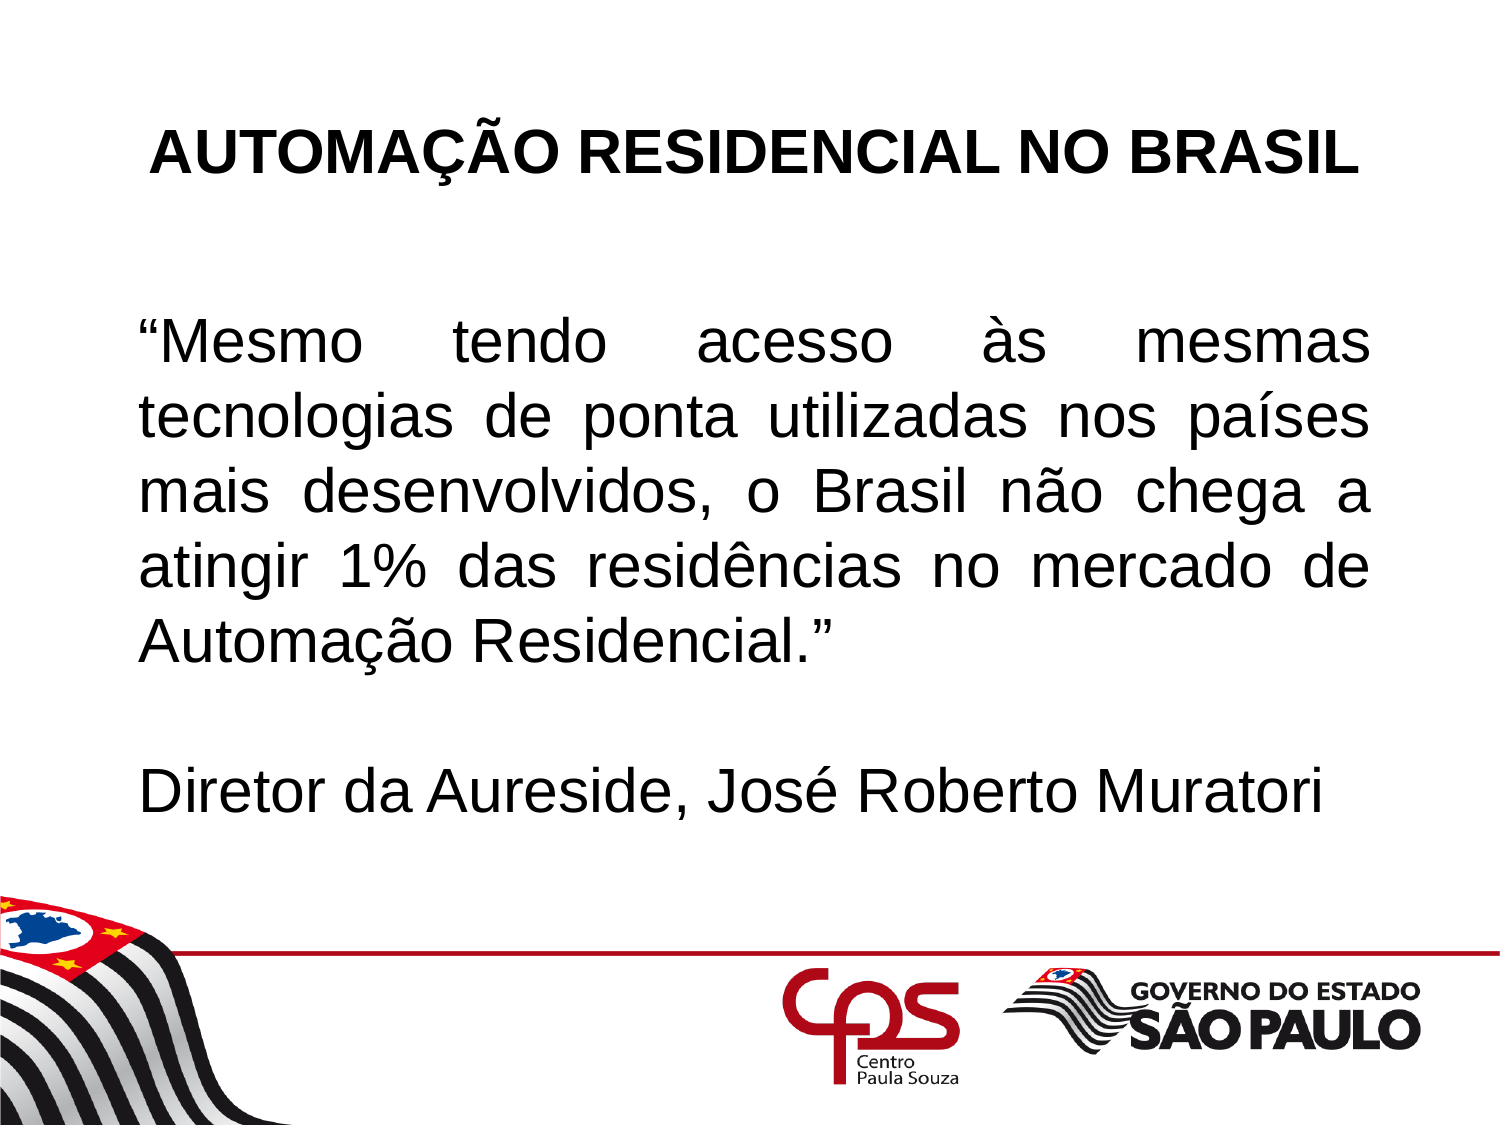

# AUTOMAÇÃO RESIDENCIAL NO BRASIL
“Mesmo tendo acesso às mesmas tecnologias de ponta utilizadas nos países mais desenvolvidos, o Brasil não chega a atingir 1% das residências no mercado de Automação Residencial.”

Diretor da Aureside, José Roberto Muratori